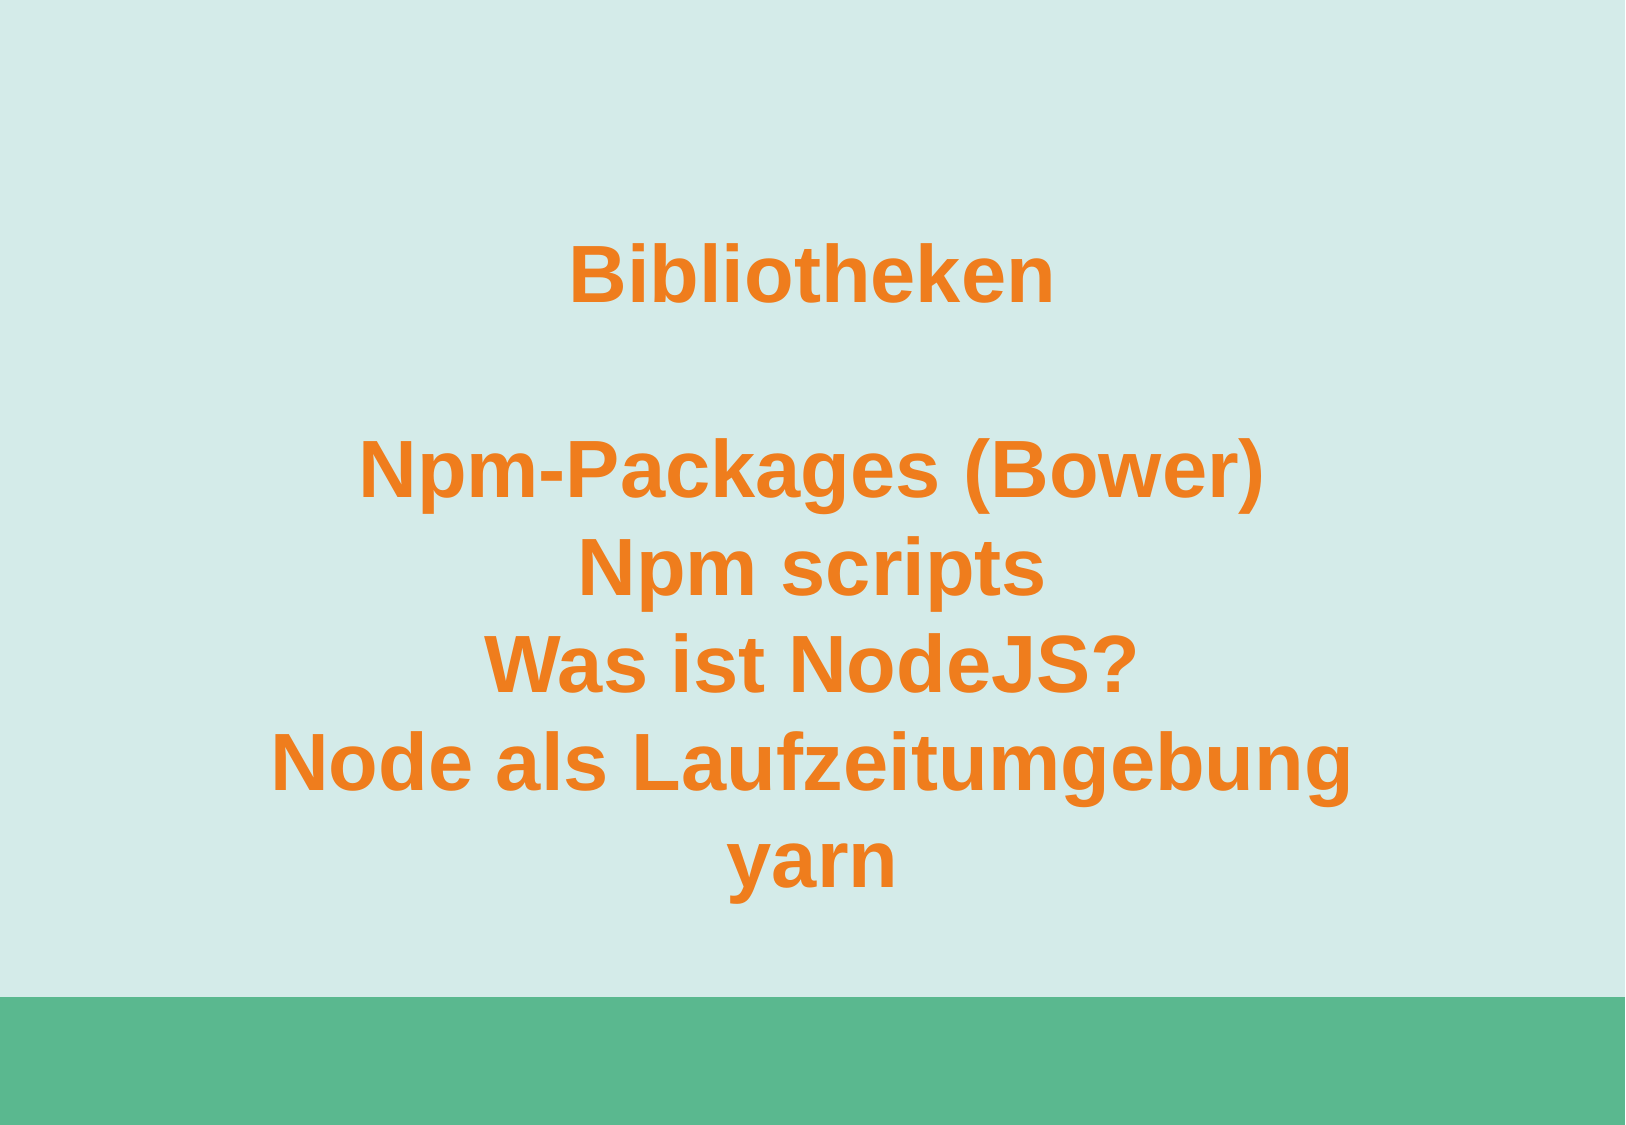

Bibliotheken

Npm-Packages (Bower)
Npm scripts
Was ist NodeJS?
Node als Laufzeitumgebung
yarn

#